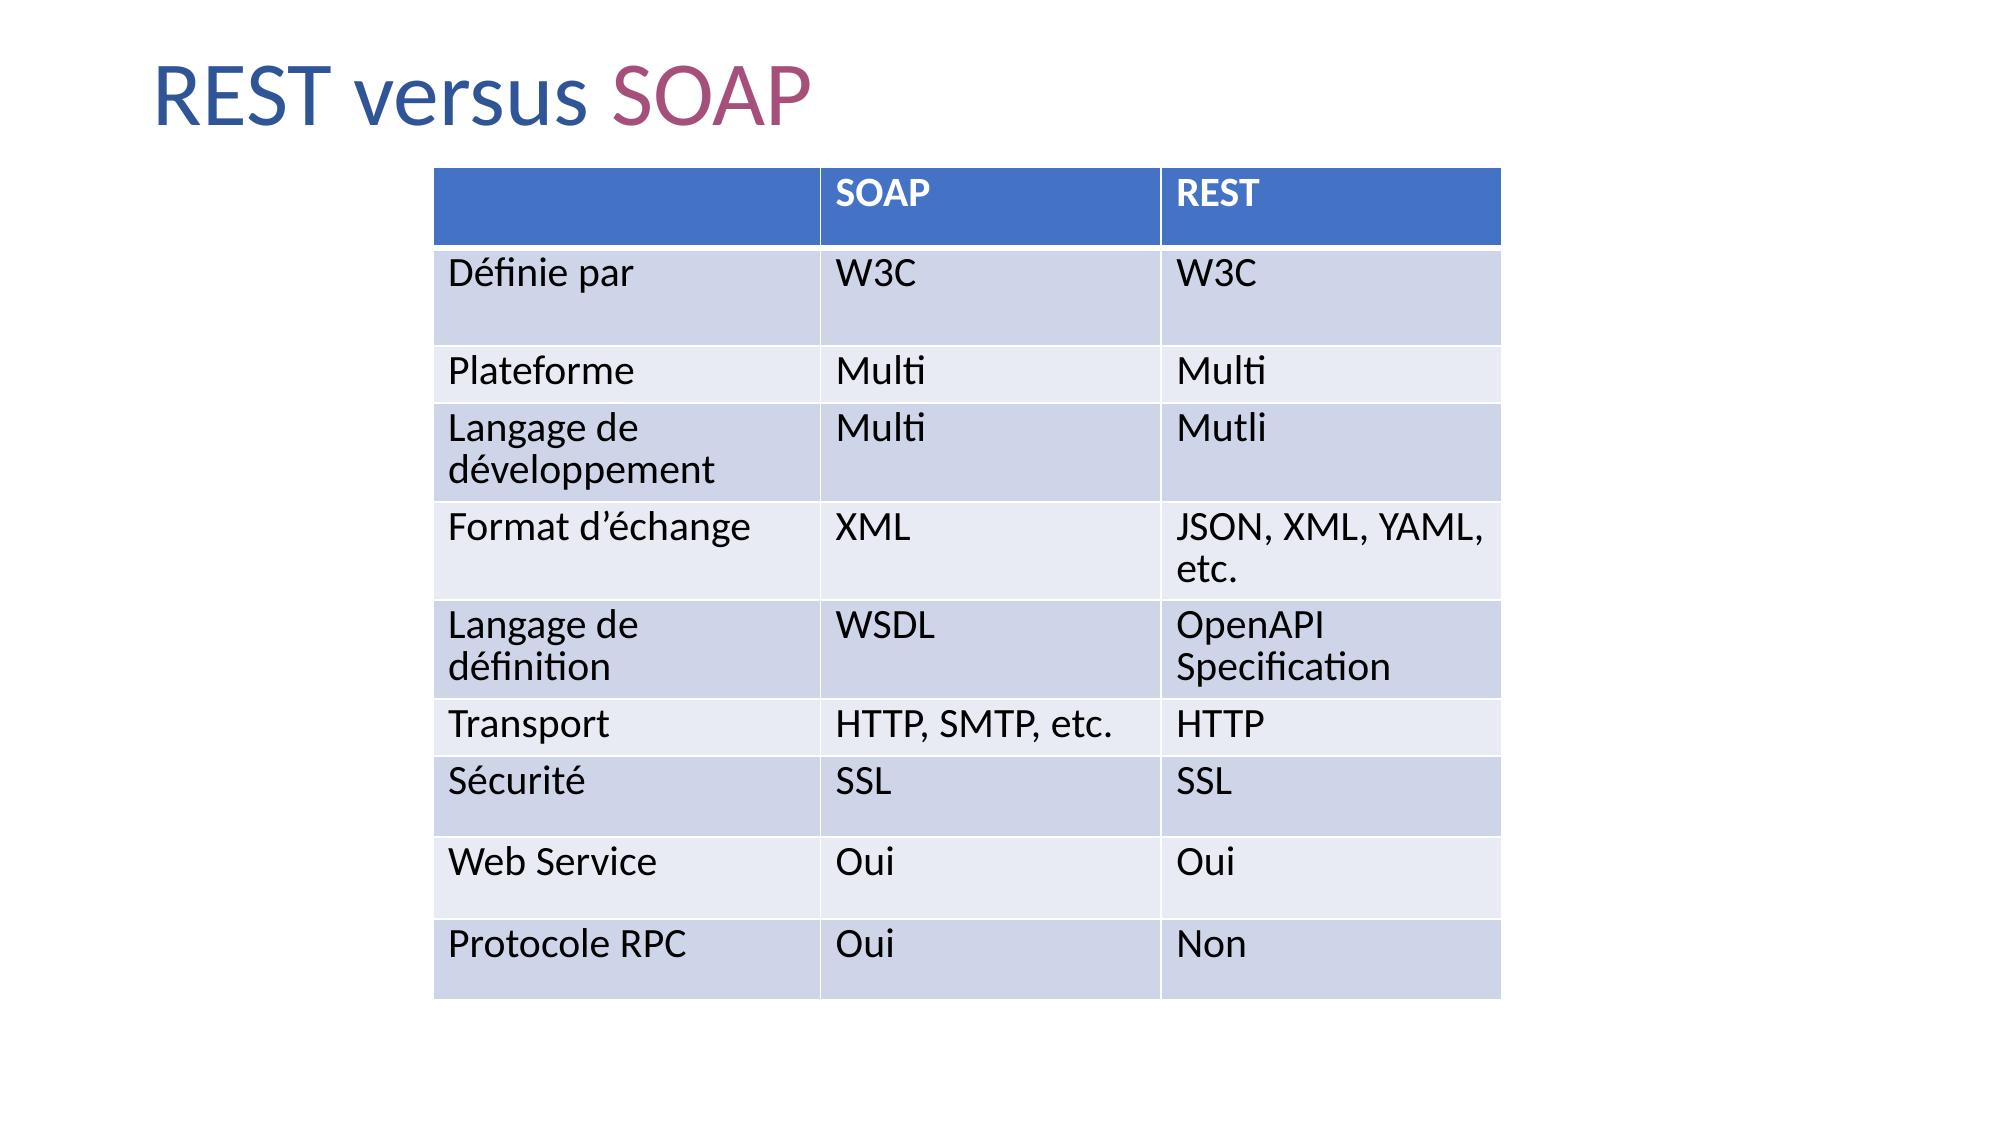

# REST versus SOAP
|  | SOAP | REST |
| --- | --- | --- |
| Définie par | W3C | W3C |
| Plateforme | Multi | Multi |
| Langage de développement | Multi | Mutli |
| Format d’échange | XML | JSON, XML, YAML, etc. |
| Langage de définition | WSDL | OpenAPI Specification |
| Transport | HTTP, SMTP, etc. | HTTP |
| Sécurité | SSL | SSL |
| Web Service | Oui | Oui |
| Protocole RPC | Oui | Non |